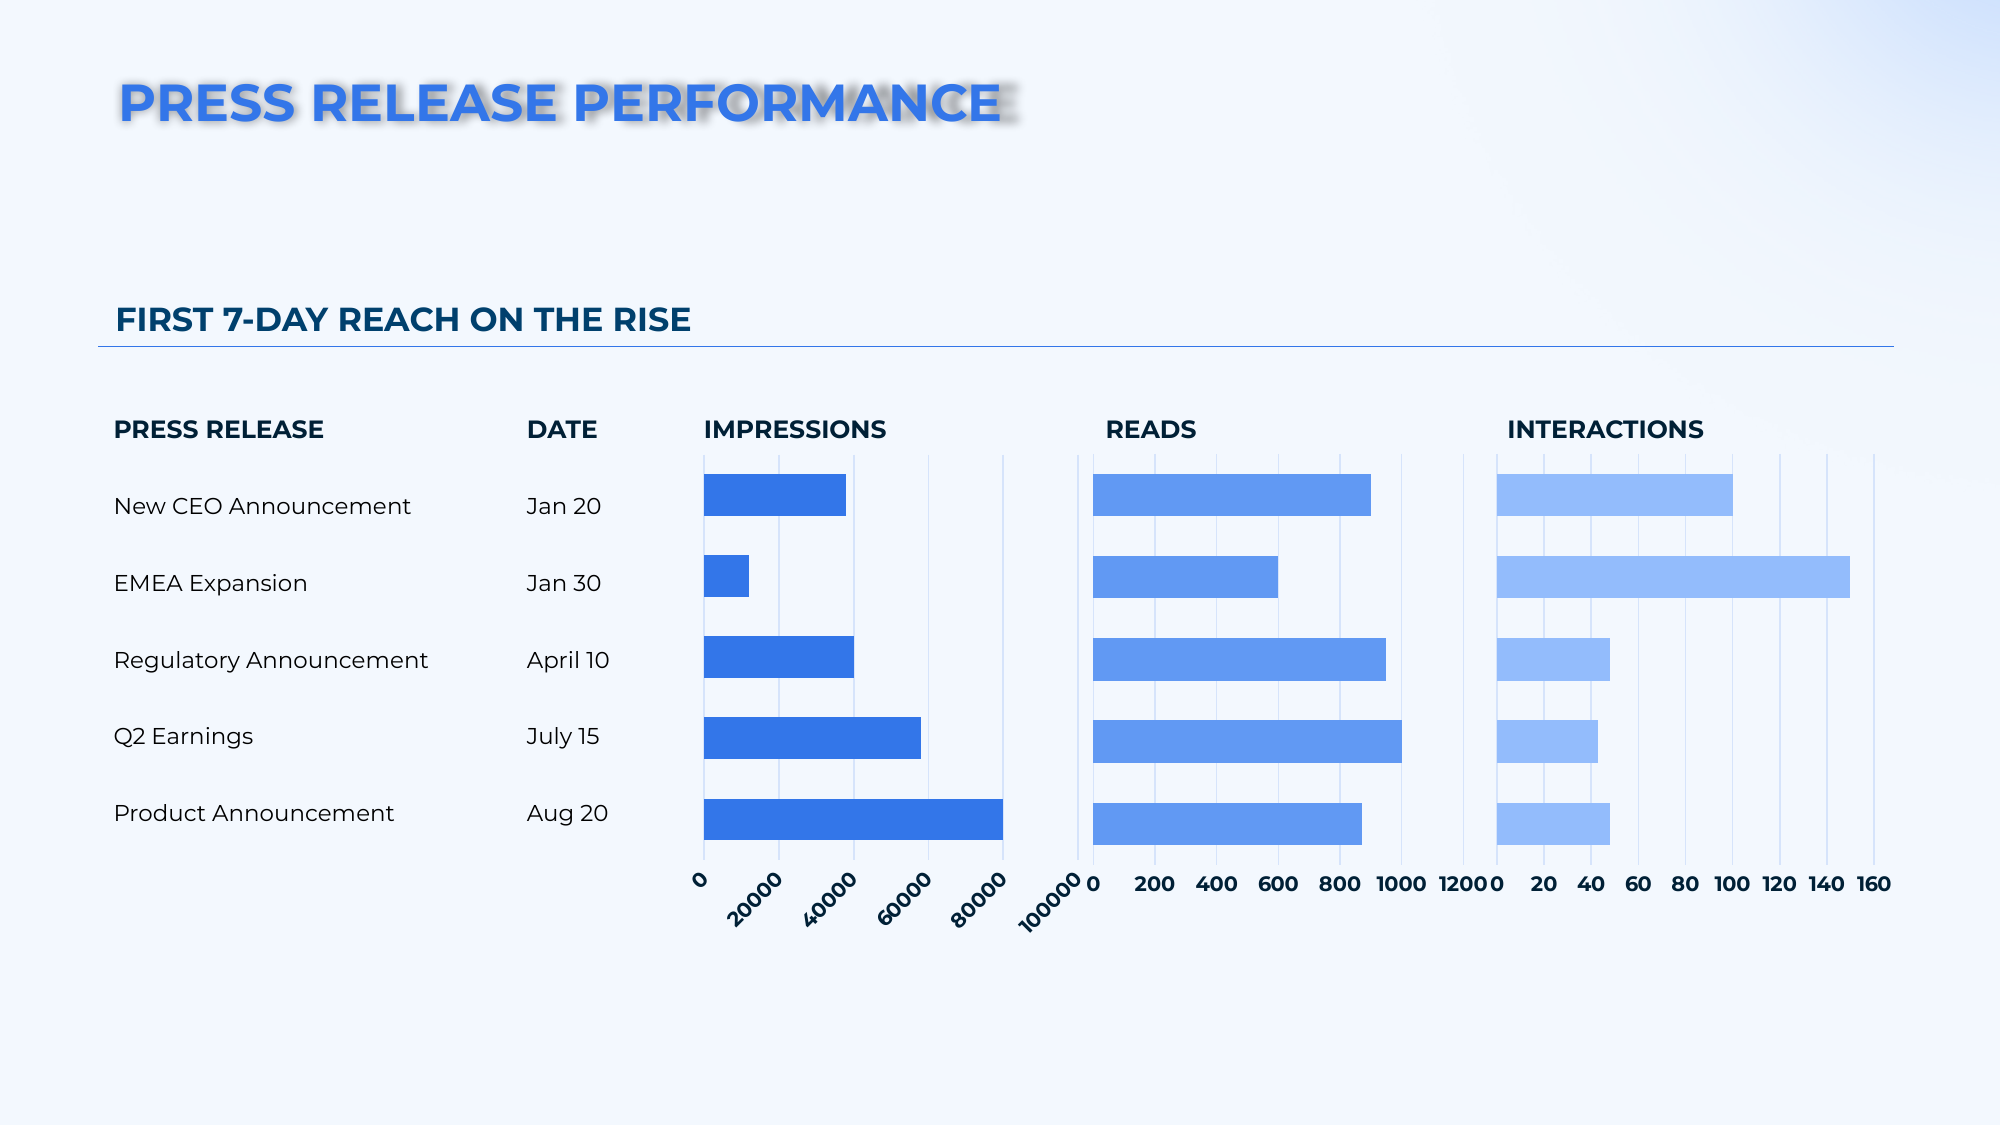

PRESS RELEASE PERFORMANCE
FIRST 7-DAY REACH ON THE RISE
| PRESS RELEASE | DATE | IMPRESSIONS | READS | INTERACTIONS |
| --- | --- | --- | --- | --- |
| New CEO Announcement | Jan 20 |  |  |  |
| EMEA Expansion | Jan 30 |  |  |  |
| Regulatory Announcement | April 10 |  |  |  |
| Q2 Earnings | July 15 |  |  |  |
| Product Announcement | Aug 20 |  |  |  |

[unsupported chart]

[unsupported chart]

[unsupported chart]